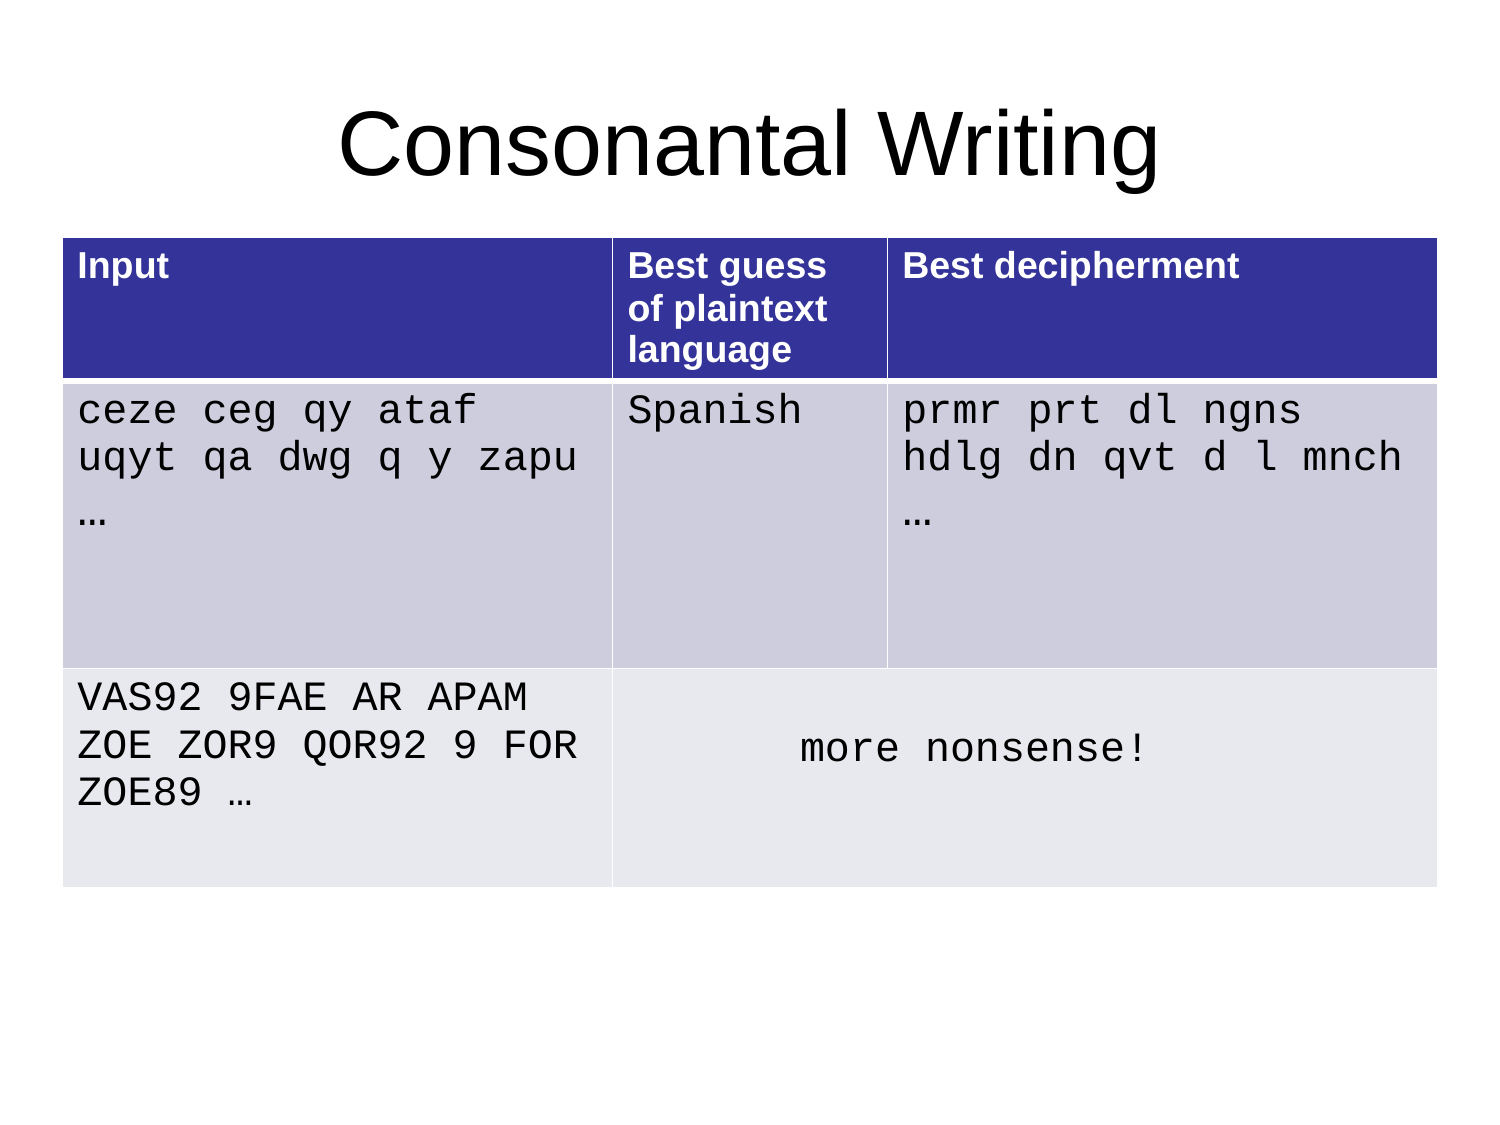

# Consonantal Writing
| Input | Best guess of plaintext language | Best decipherment |
| --- | --- | --- |
| ceze ceg qy ataf uqyt qa dwg q y zapu … | Spanish | prmr prt dl ngns hdlg dn qvt d l mnch … |
| VAS92 9FAE AR APAM ZOE ZOR9 QOR92 9 FOR ZOE89 … | more nonsense! |  |